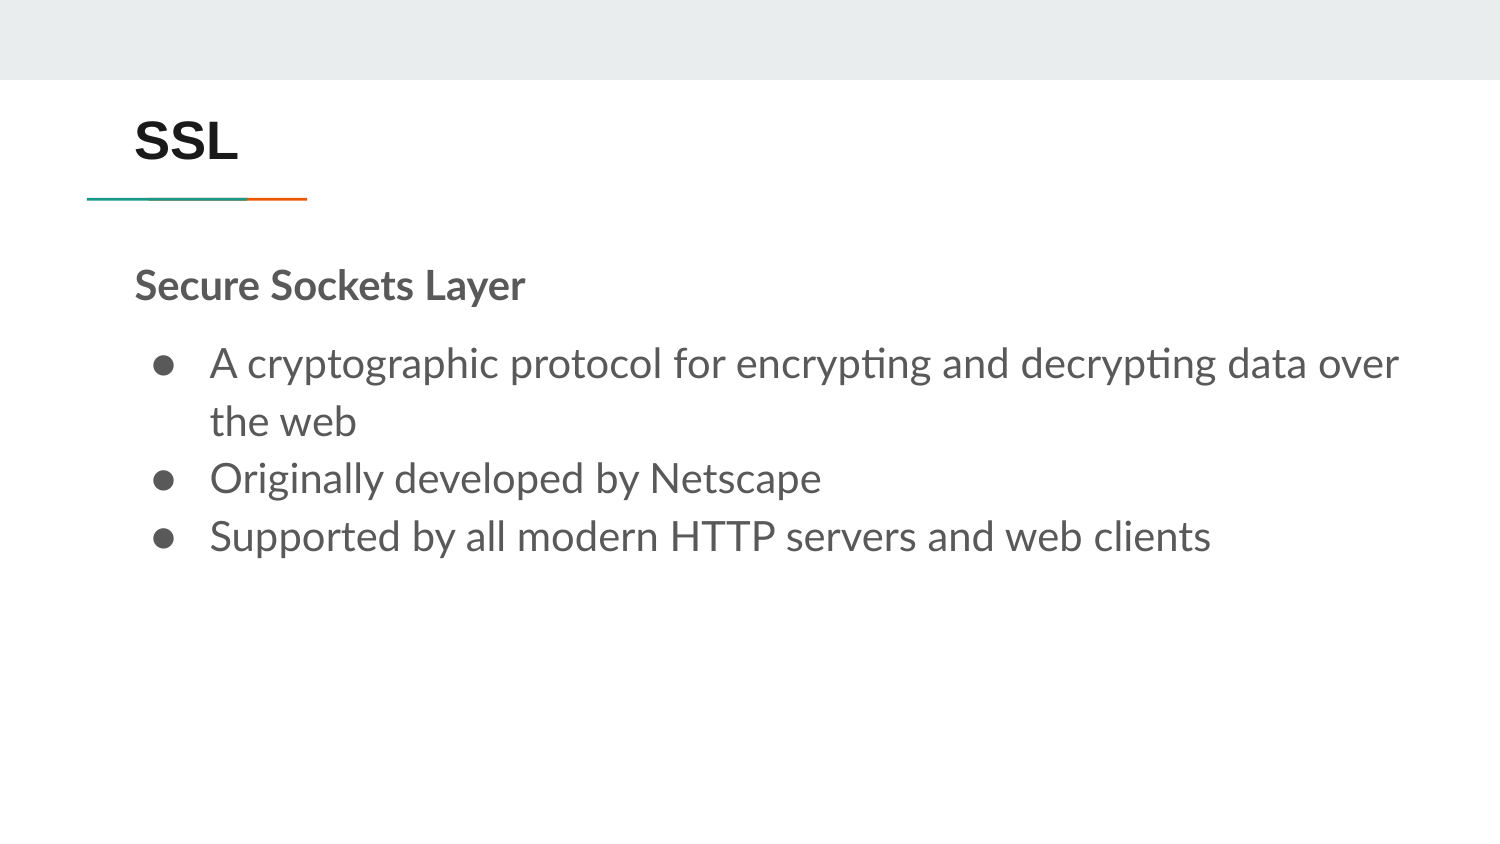

# SSL
Secure Sockets Layer
A cryptographic protocol for encrypting and decrypting data over the web
Originally developed by Netscape
Supported by all modern HTTP servers and web clients